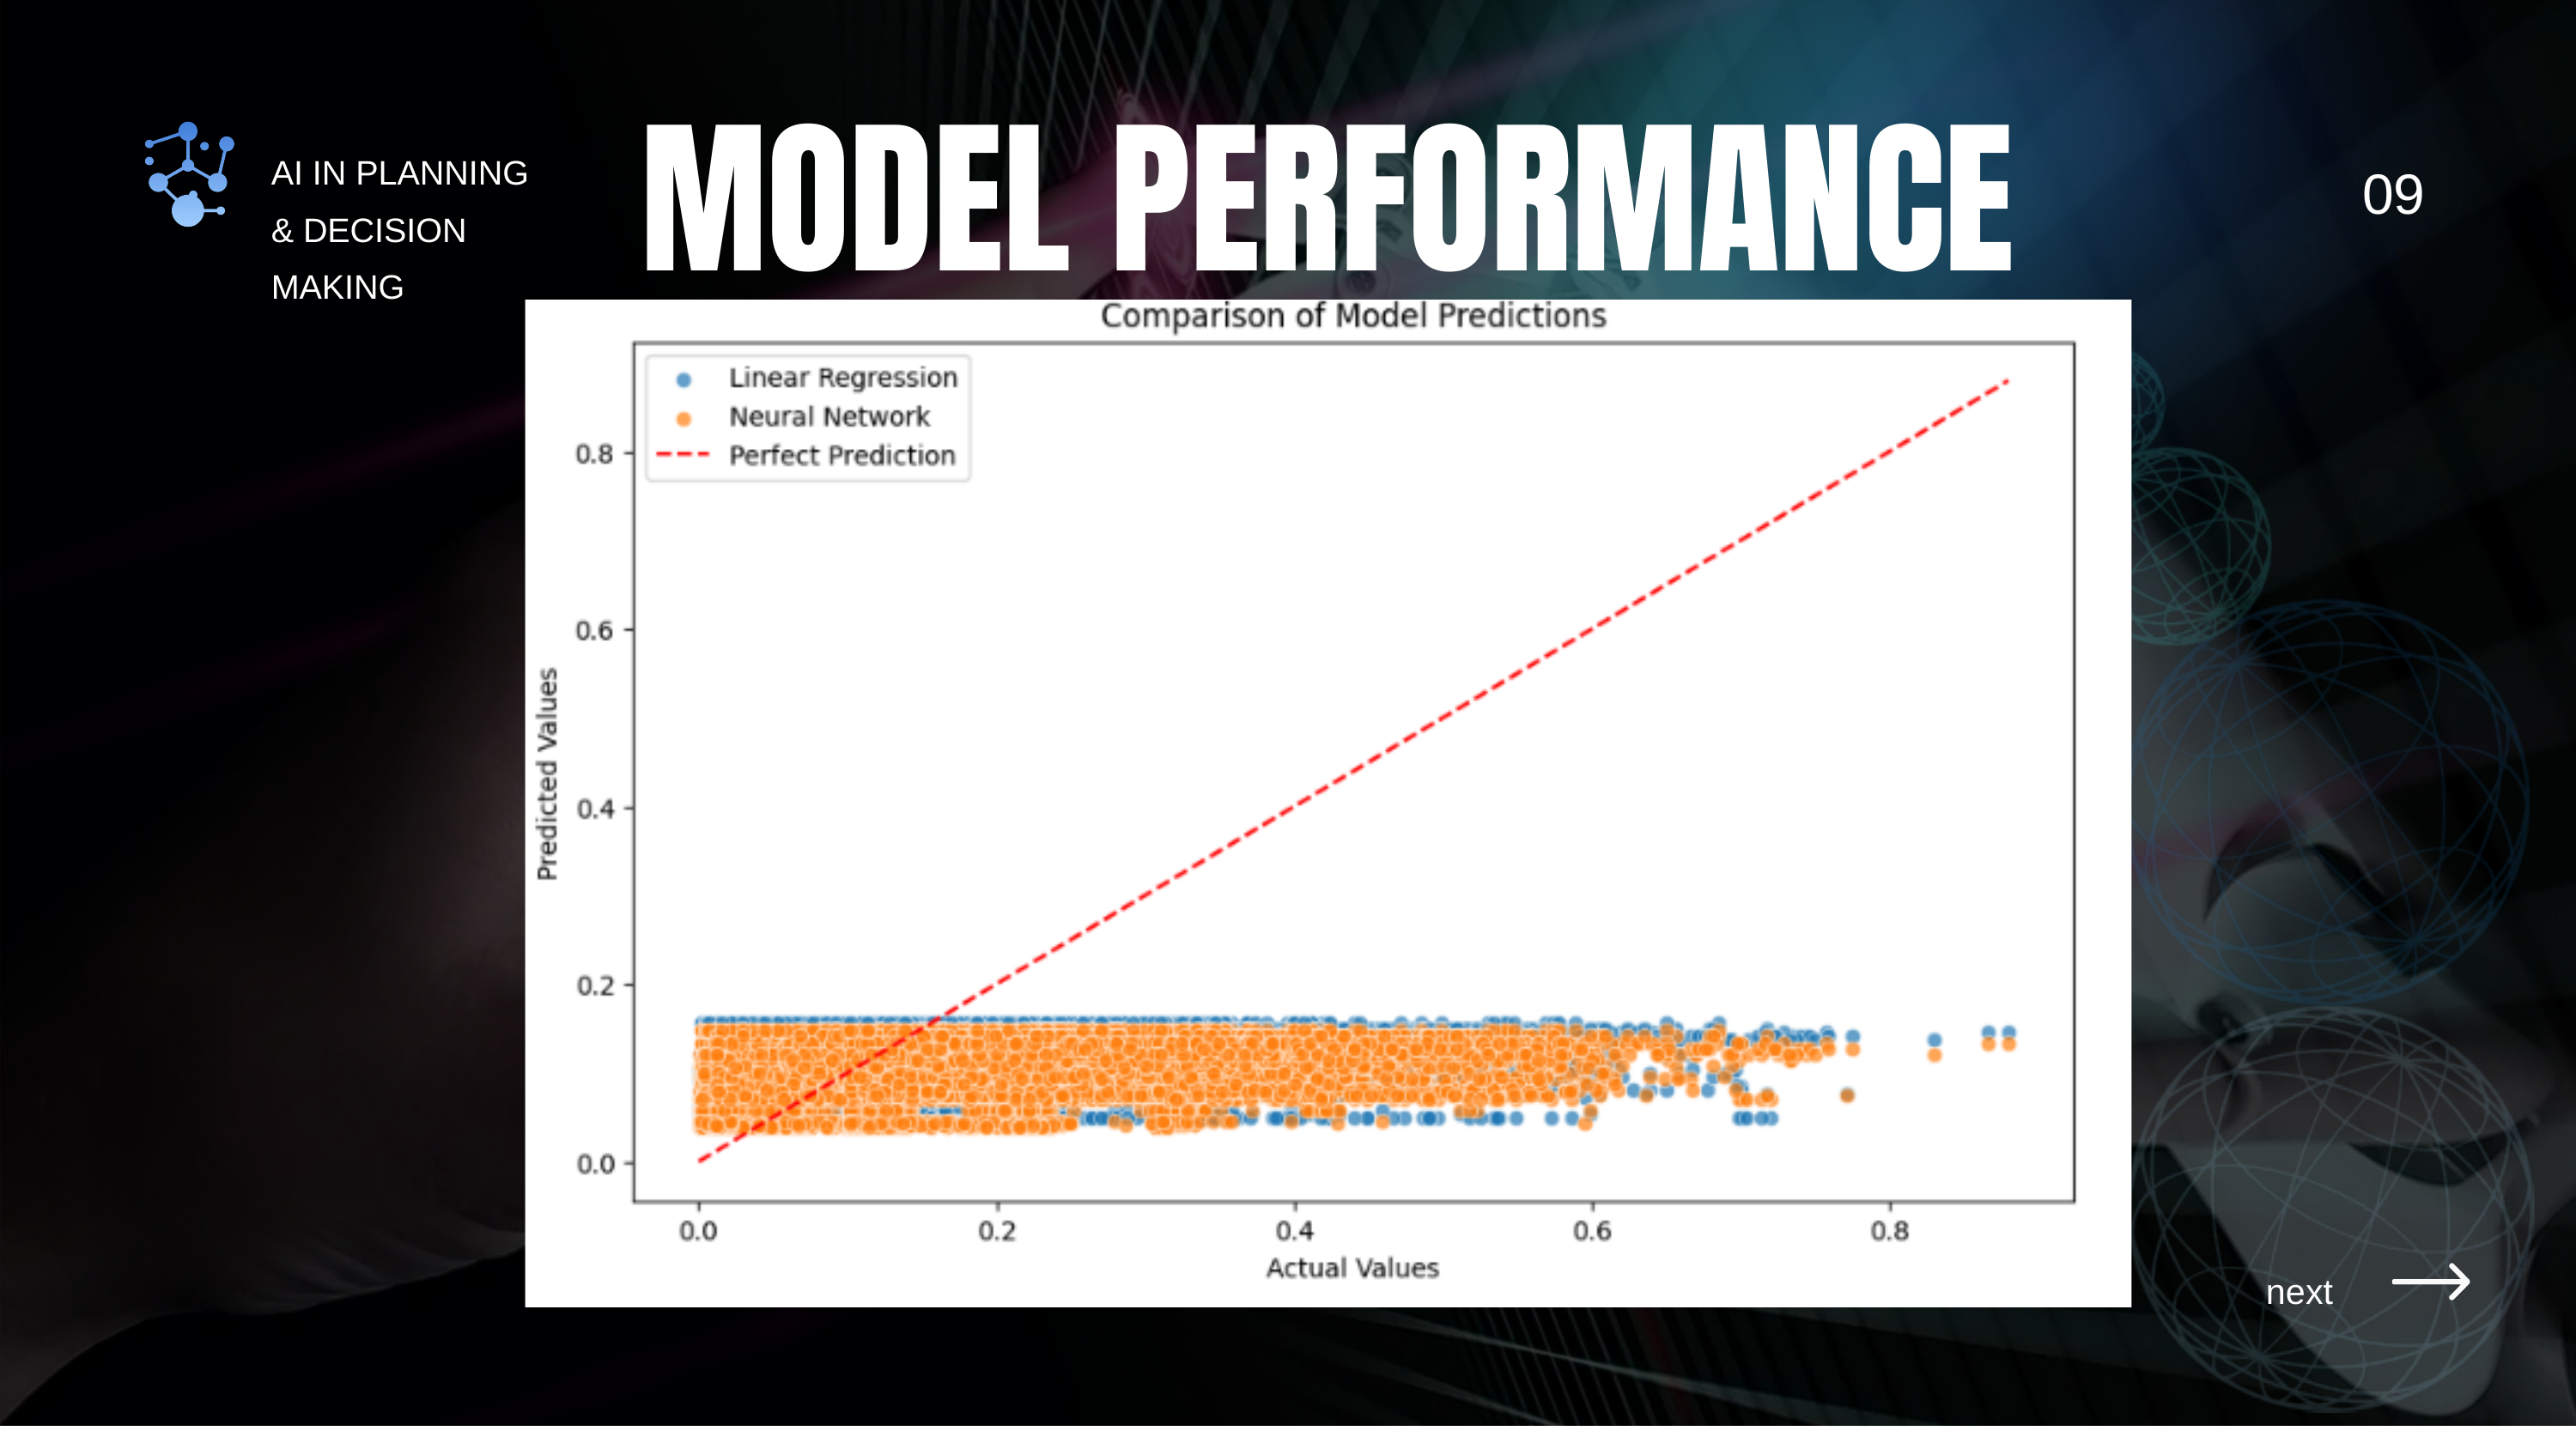

MODEL PERFORMANCE

09
AI IN PLANNING & DECISION MAKING

next